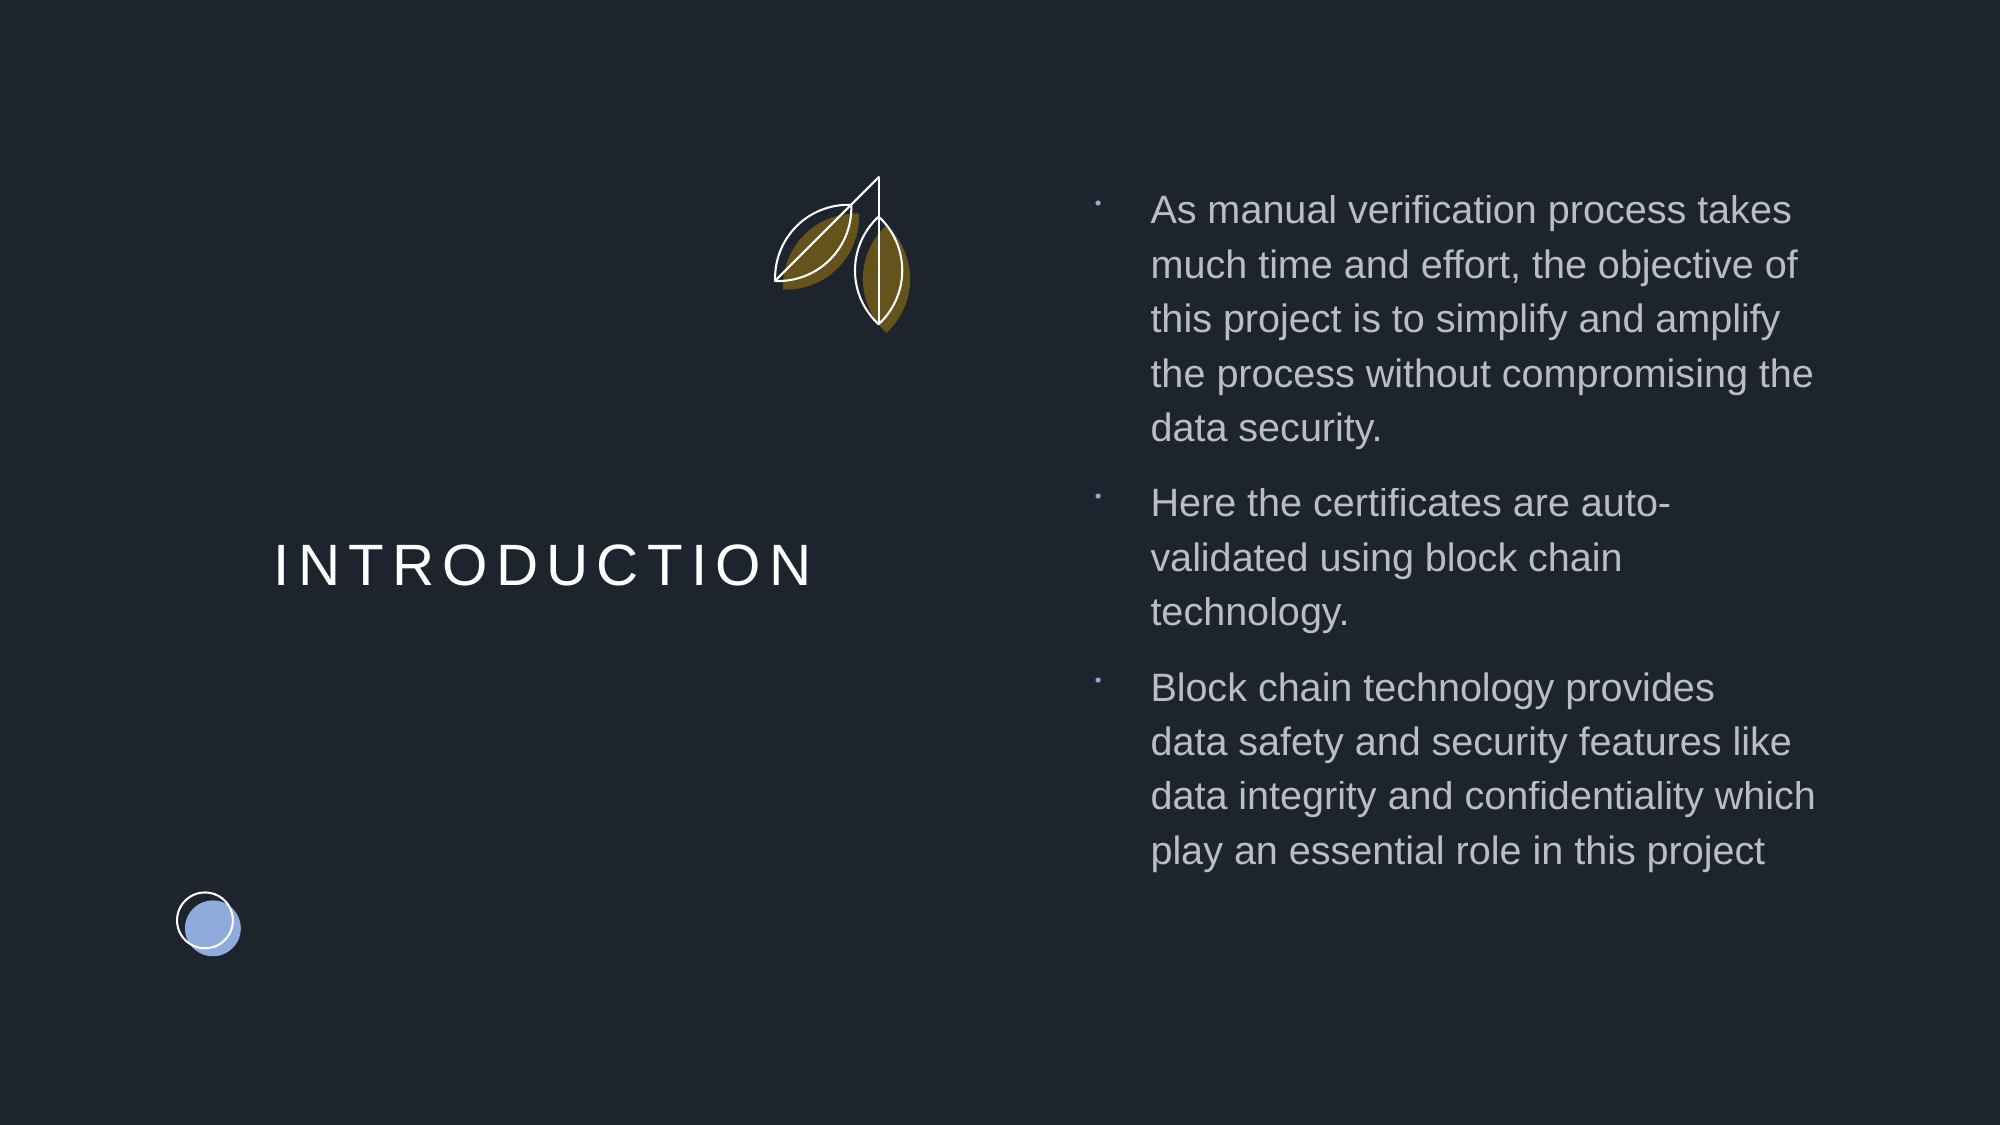

As manual verification process takes much time and effort, the objective of this project is to simplify and amplify the process without compromising the data security.
Here the certificates are auto-validated using block chain technology.
Block chain technology provides data safety and security features like data integrity and confidentiality which play an essential role in this project

# InTRODUCTION